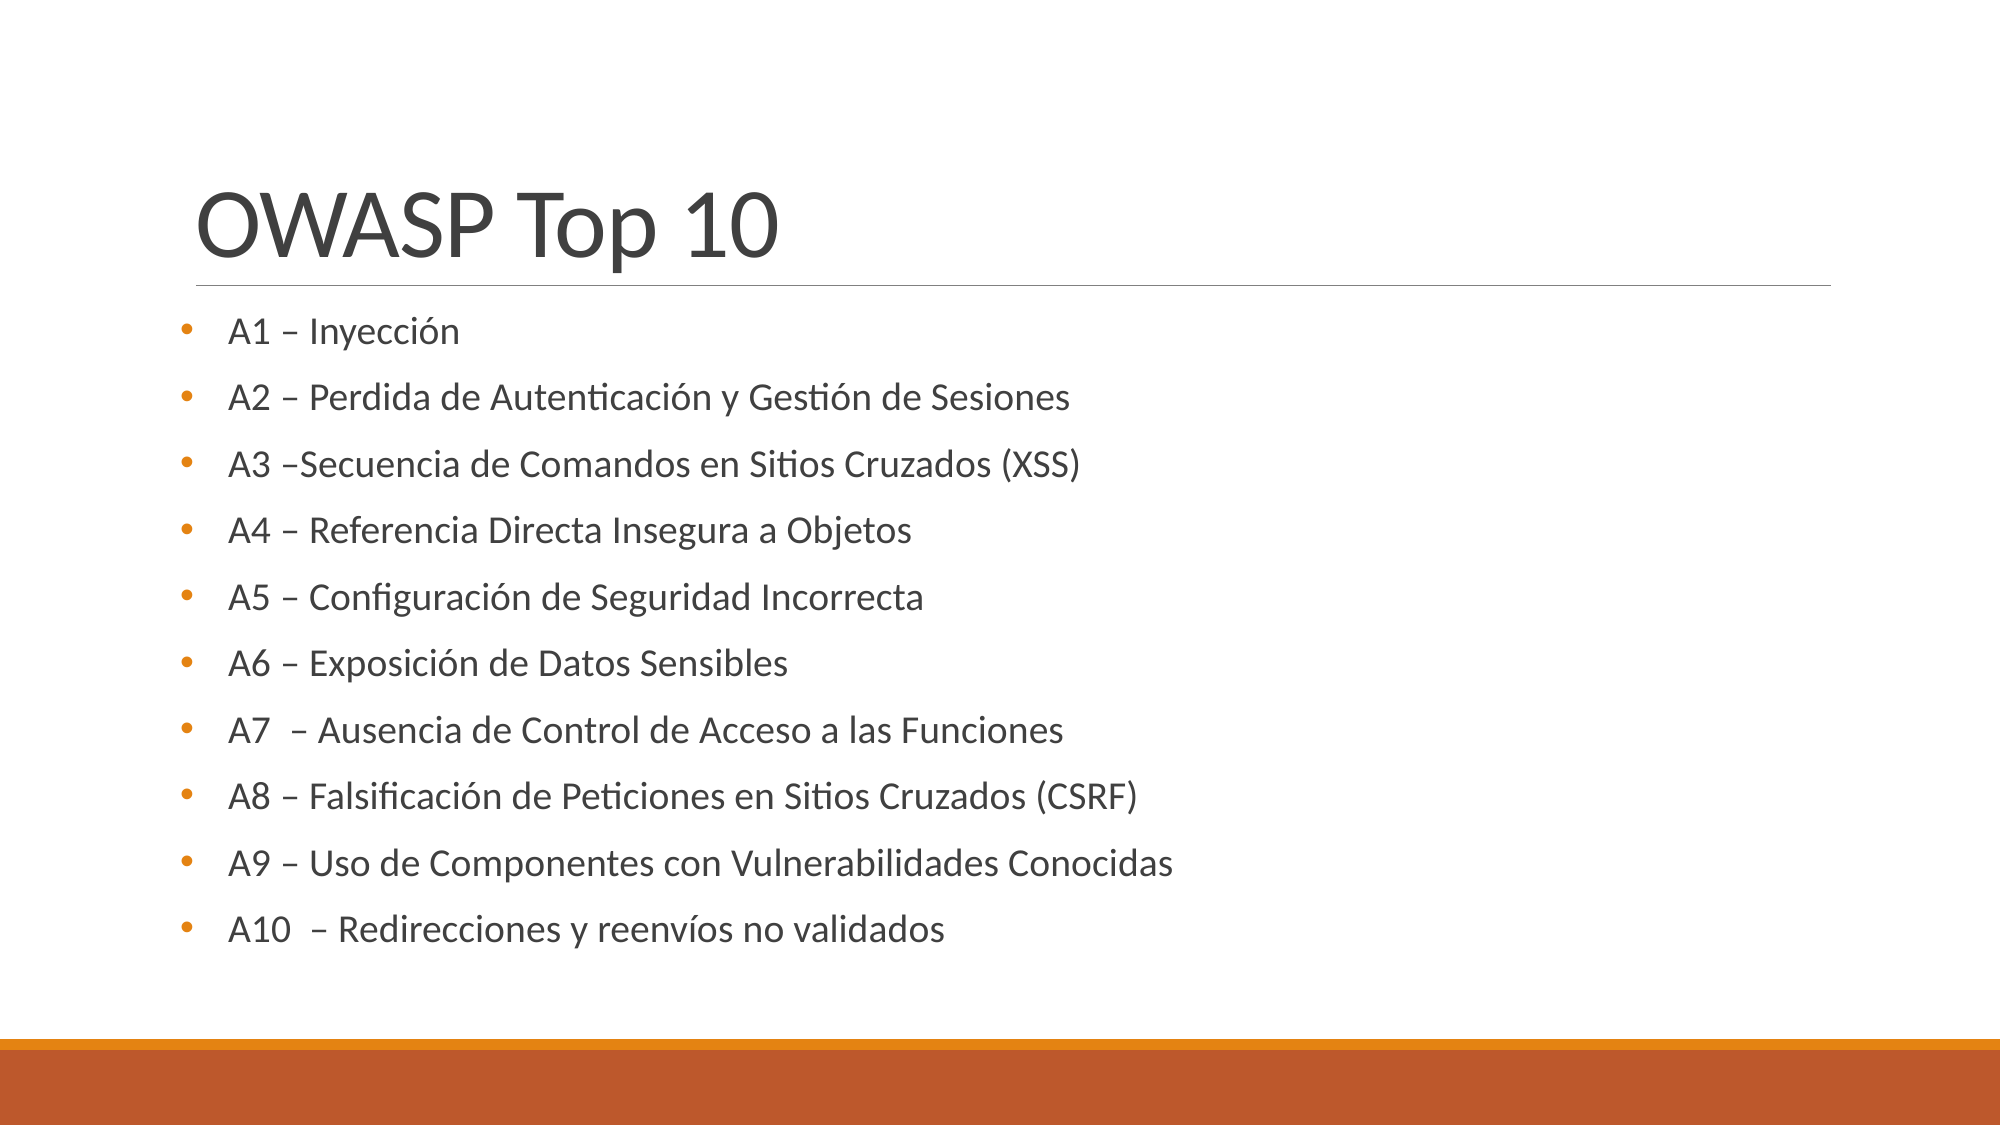

# OWASP Top 10
A1 – Inyección
A2 – Perdida de Autenticación y Gestión de Sesiones
A3 –Secuencia de Comandos en Sitios Cruzados (XSS)
A4 – Referencia Directa Insegura a Objetos
A5 – Configuración de Seguridad Incorrecta
A6 – Exposición de Datos Sensibles
A7  – Ausencia de Control de Acceso a las Funciones
A8 – Falsificación de Peticiones en Sitios Cruzados (CSRF)
A9 – Uso de Componentes con Vulnerabilidades Conocidas
A10  – Redirecciones y reenvíos no validados